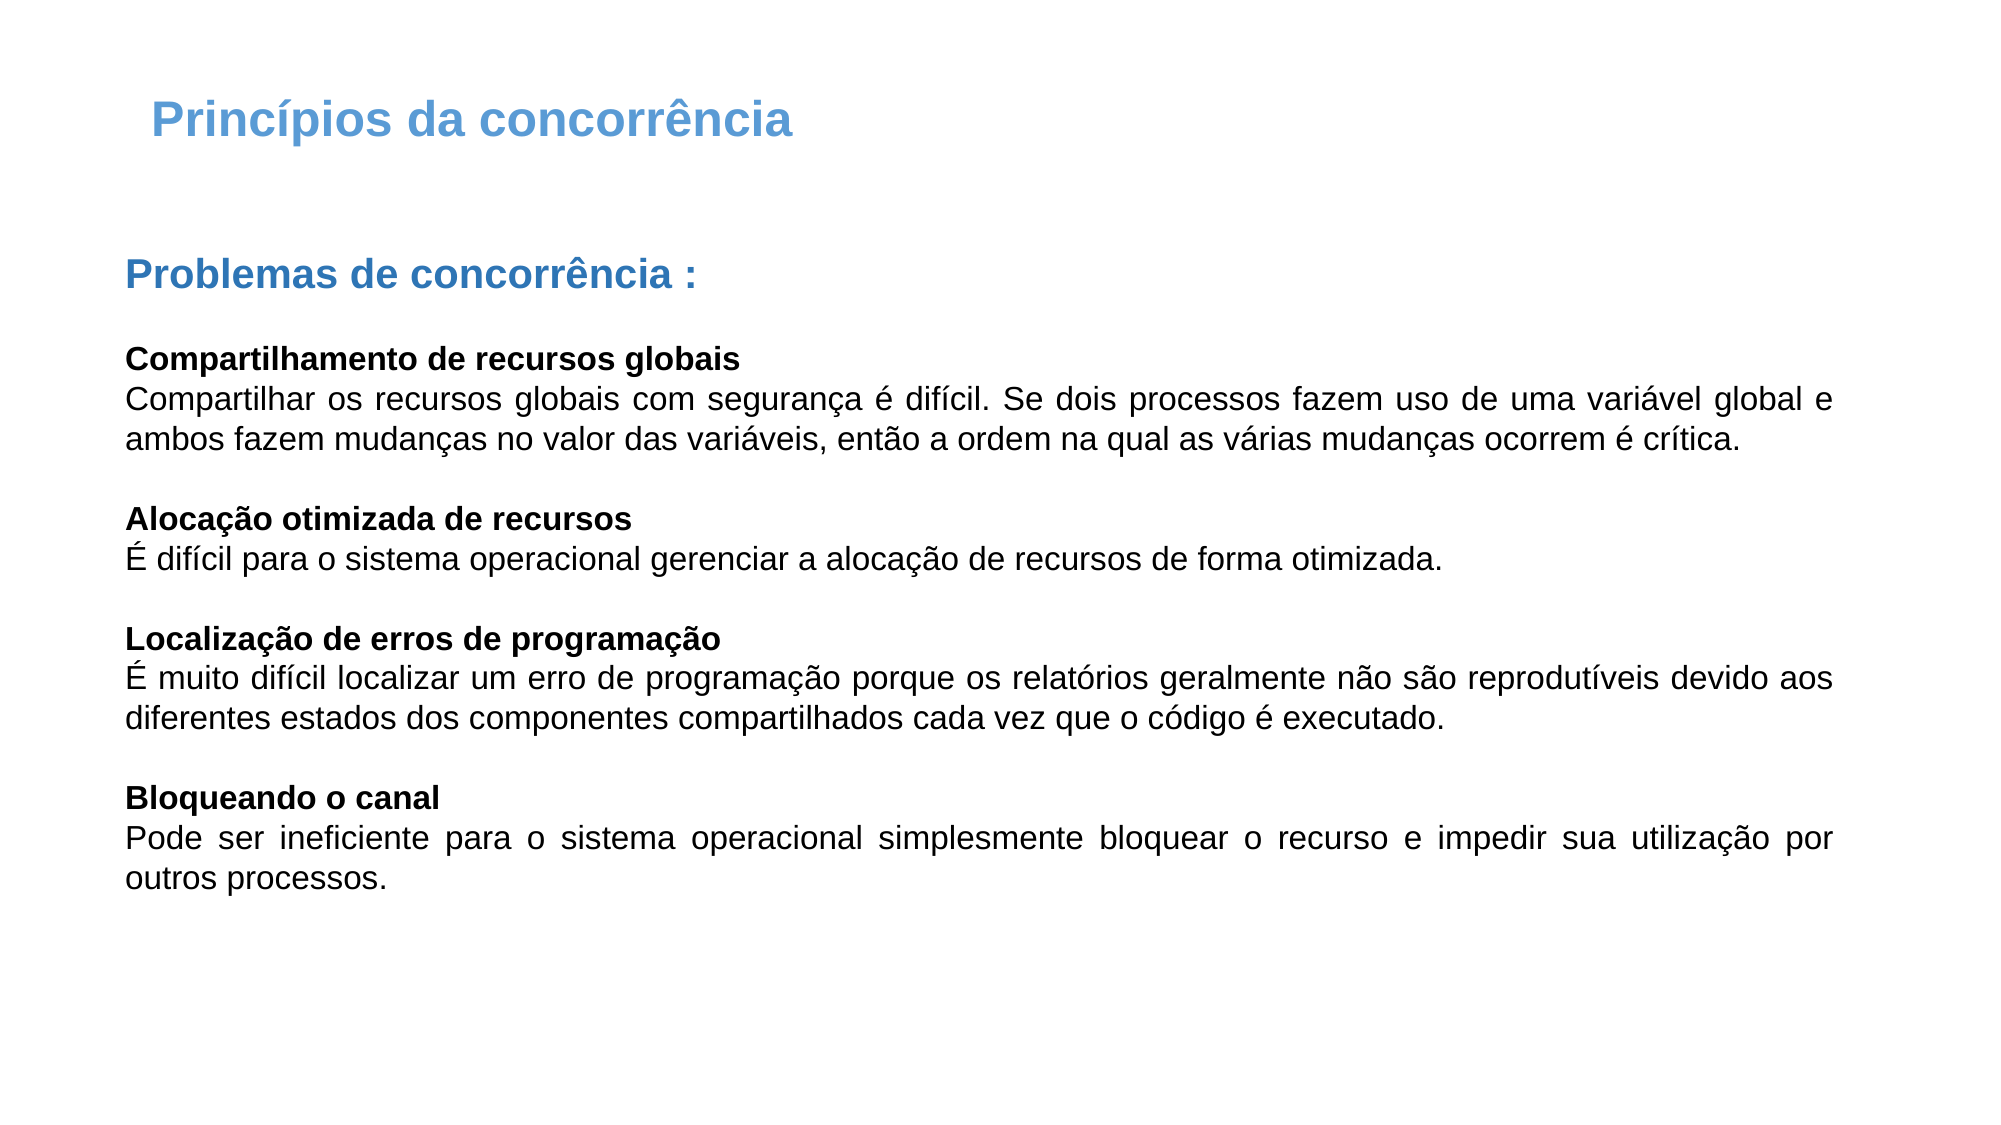

Princípios da concorrência
Problemas de concorrência :

Compartilhamento de recursos globais
Compartilhar os recursos globais com segurança é difícil. Se dois processos fazem uso de uma variável global e ambos fazem mudanças no valor das variáveis, então a ordem na qual as várias mudanças ocorrem é crítica.

Alocação otimizada de recursos
É difícil para o sistema operacional gerenciar a alocação de recursos de forma otimizada.

Localização de erros de programação
É muito difícil localizar um erro de programação porque os relatórios geralmente não são reprodutíveis devido aos diferentes estados dos componentes compartilhados cada vez que o código é executado.

Bloqueando o canal
Pode ser ineficiente para o sistema operacional simplesmente bloquear o recurso e impedir sua utilização por outros processos.